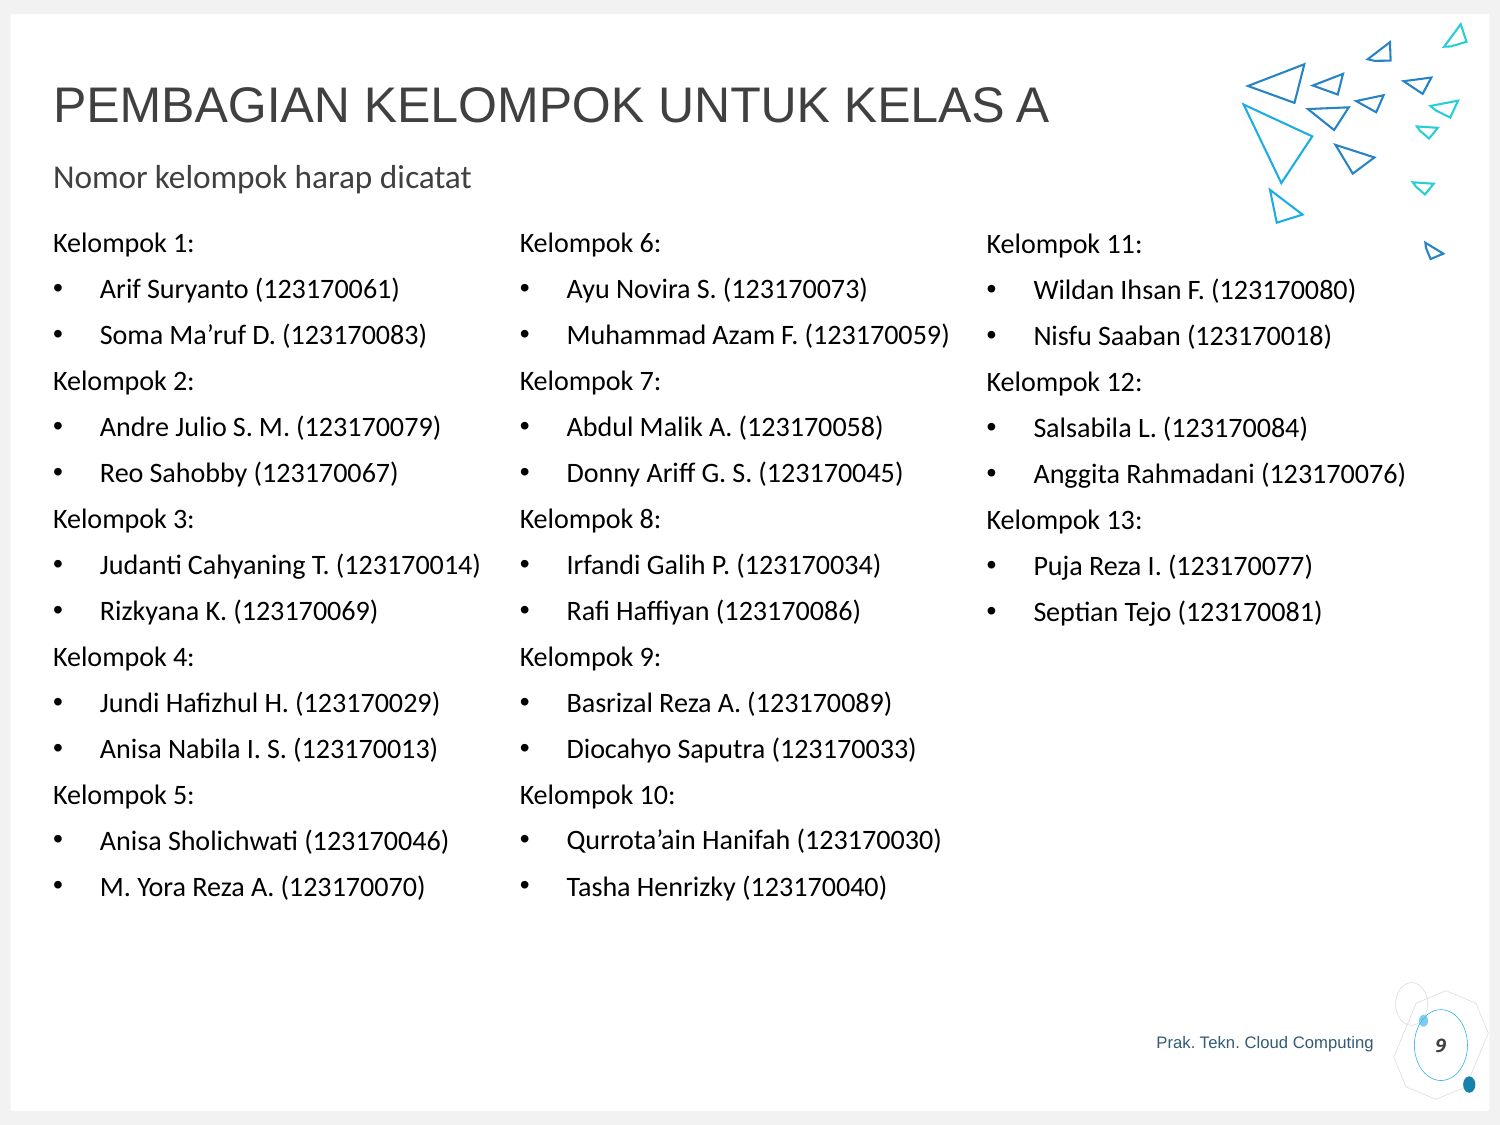

# PEMBAGIAN KELOMPOK UNTUK KELAS A
Nomor kelompok harap dicatat
Kelompok 6:
Ayu Novira S. (123170073)
Muhammad Azam F. (123170059)
Kelompok 7:
Abdul Malik A. (123170058)
Donny Ariff G. S. (123170045)
Kelompok 8:
Irfandi Galih P. (123170034)
Rafi Haffiyan (123170086)
Kelompok 9:
Basrizal Reza A. (123170089)
Diocahyo Saputra (123170033)
Kelompok 10:
Qurrota’ain Hanifah (123170030)
Tasha Henrizky (123170040)

Kelompok 1:
Arif Suryanto (123170061)
Soma Ma’ruf D. (123170083)
Kelompok 2:
Andre Julio S. M. (123170079)
Reo Sahobby (123170067)
Kelompok 3:
Judanti Cahyaning T. (123170014)
Rizkyana K. (123170069)
Kelompok 4:
Jundi Hafizhul H. (123170029)
Anisa Nabila I. S. (123170013)
Kelompok 5:
Anisa Sholichwati (123170046)
M. Yora Reza A. (123170070)

Kelompok 11:
Wildan Ihsan F. (123170080)
Nisfu Saaban (123170018)
Kelompok 12:
Salsabila L. (123170084)
Anggita Rahmadani (123170076)
Kelompok 13:
Puja Reza I. (123170077)
Septian Tejo (123170081)

9